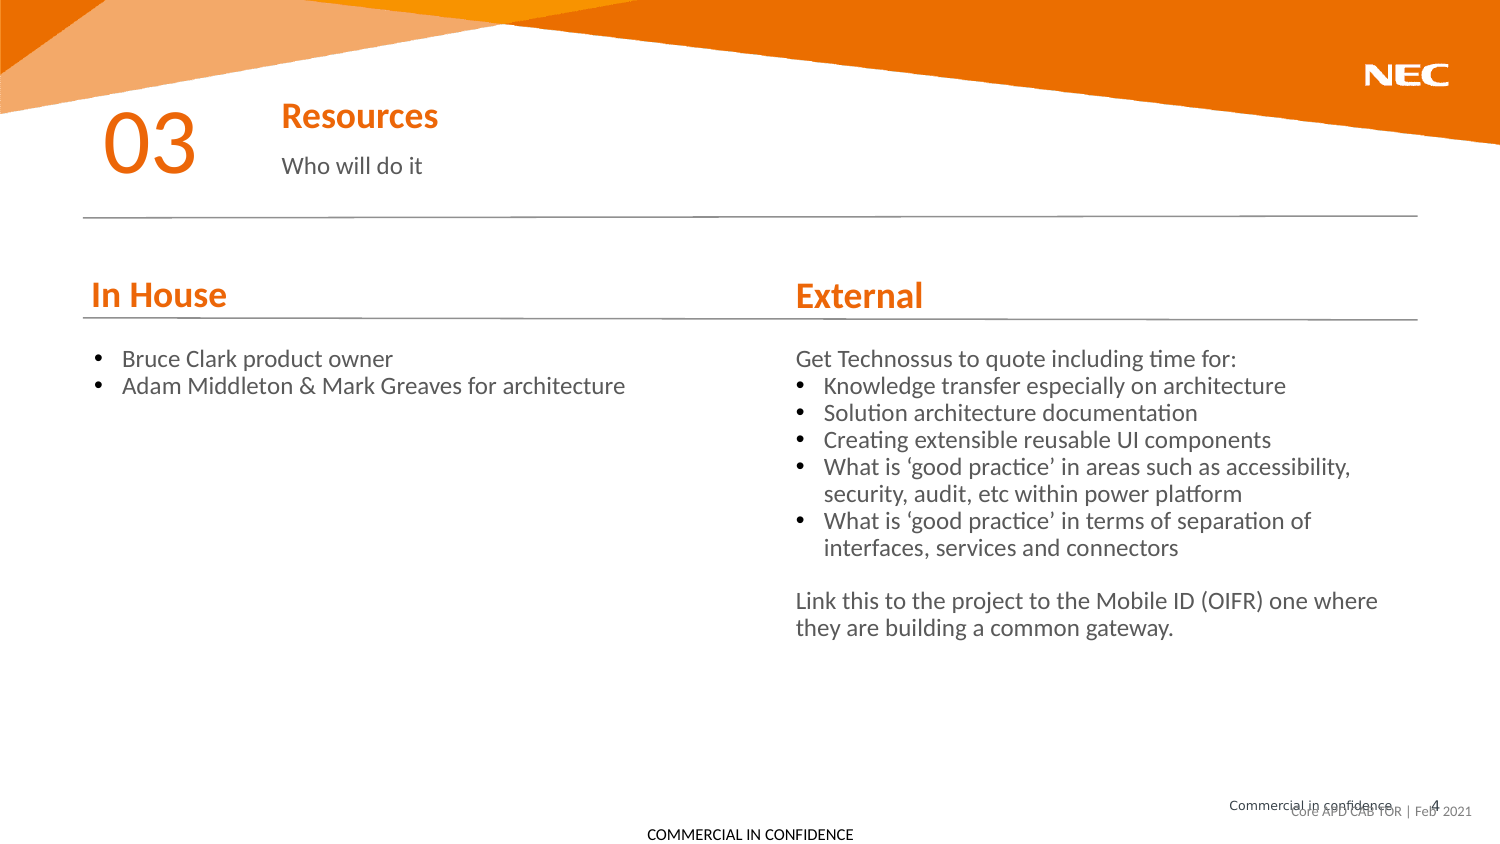

03
Resources
Who will do it
In House
External
Bruce Clark product owner
Adam Middleton & Mark Greaves for architecture

Get Technossus to quote including time for:
Knowledge transfer especially on architecture
Solution architecture documentation
Creating extensible reusable UI components
What is ‘good practice’ in areas such as accessibility, security, audit, etc within power platform
What is ‘good practice’ in terms of separation of interfaces, services and connectors

Link this to the project to the Mobile ID (OIFR) one where they are building a common gateway.
Core APD CAB TOR | Feb  2021